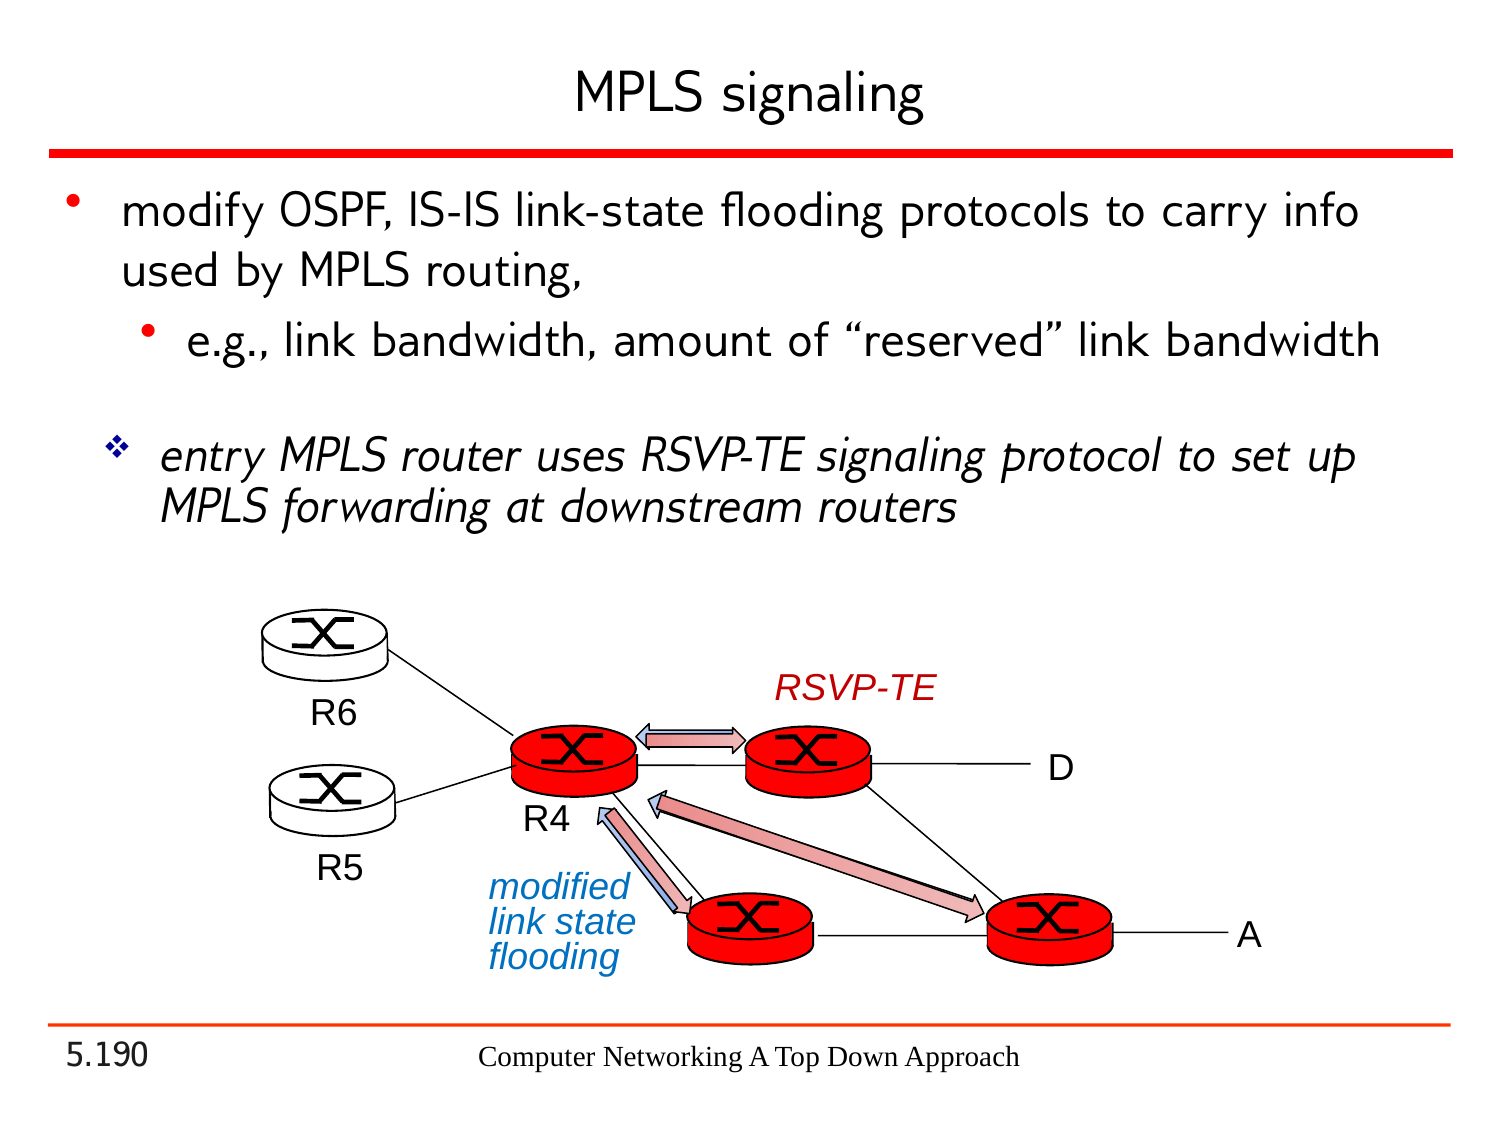

# MPLS signaling
modify OSPF, IS-IS link-state flooding protocols to carry info used by MPLS routing,
e.g., link bandwidth, amount of “reserved” link bandwidth
entry MPLS router uses RSVP-TE signaling protocol to set up MPLS forwarding at downstream routers

RSVP-TE

R6

modified
link state
flooding

D

R4

R5

A